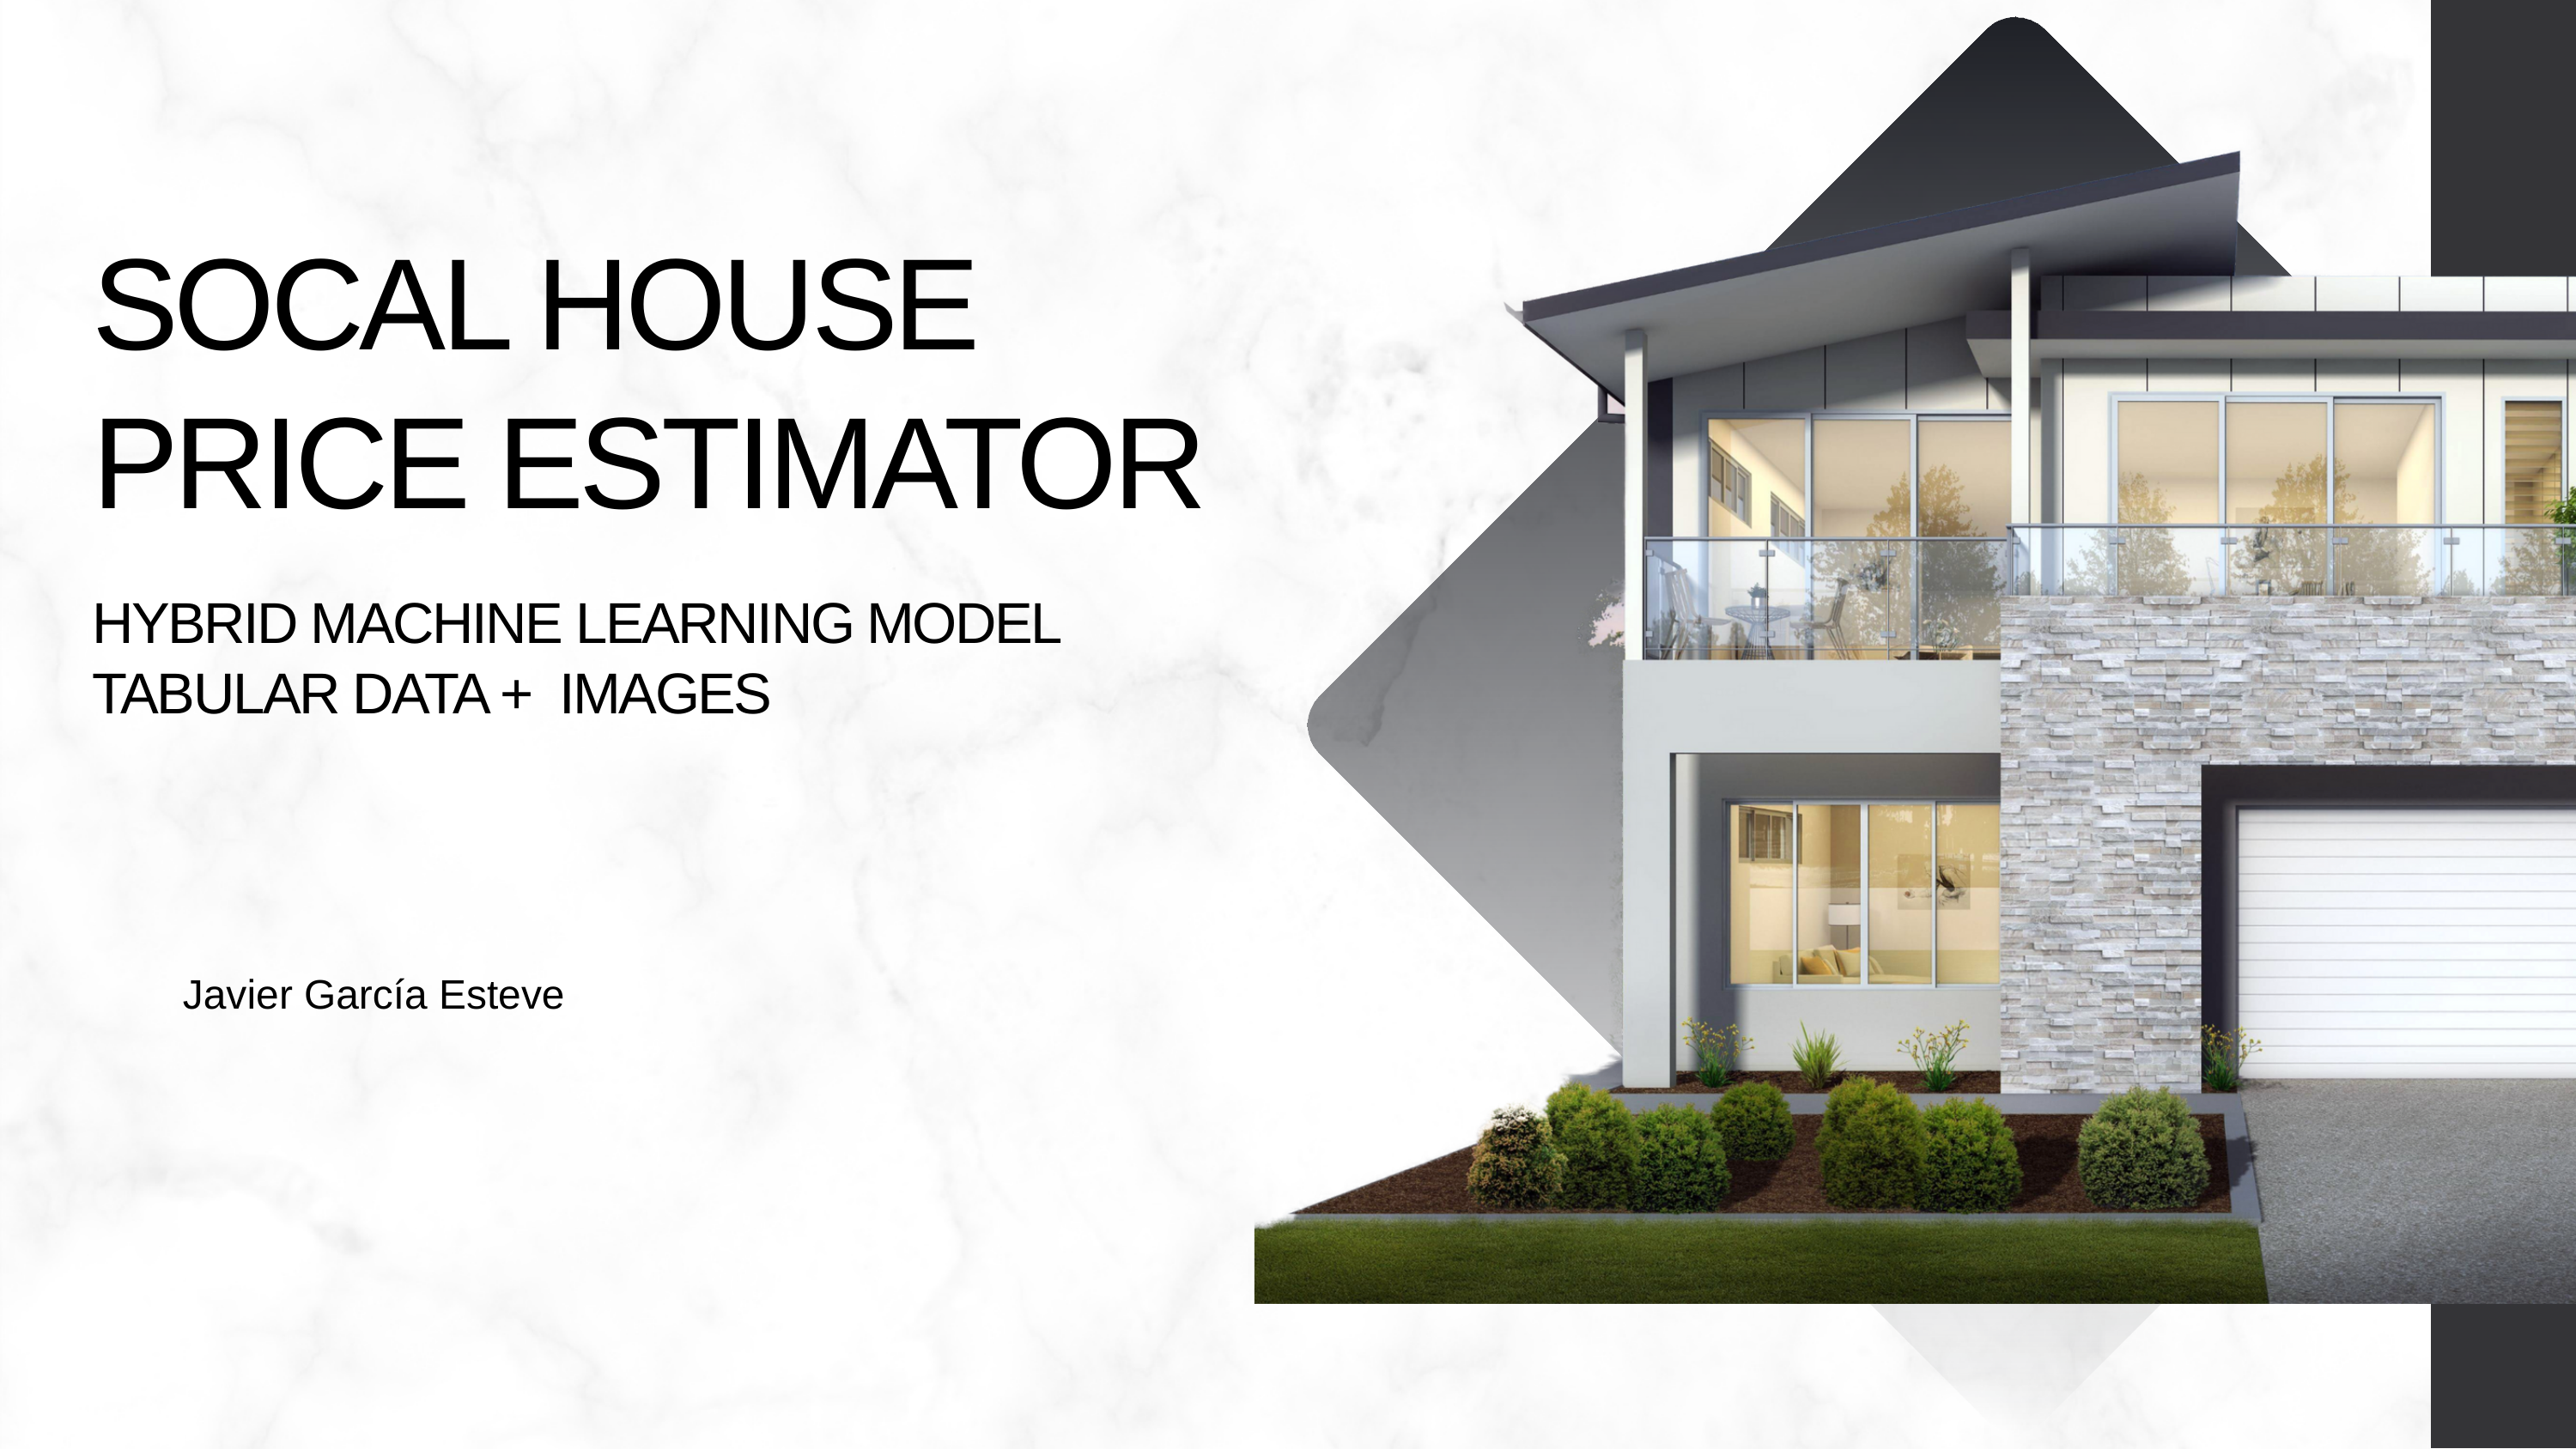

SOCAL HOUSE PRICE ESTIMATOR
HYBRID MACHINE LEARNING MODEL  TABULAR DATA +  IMAGES
Javier García Esteve